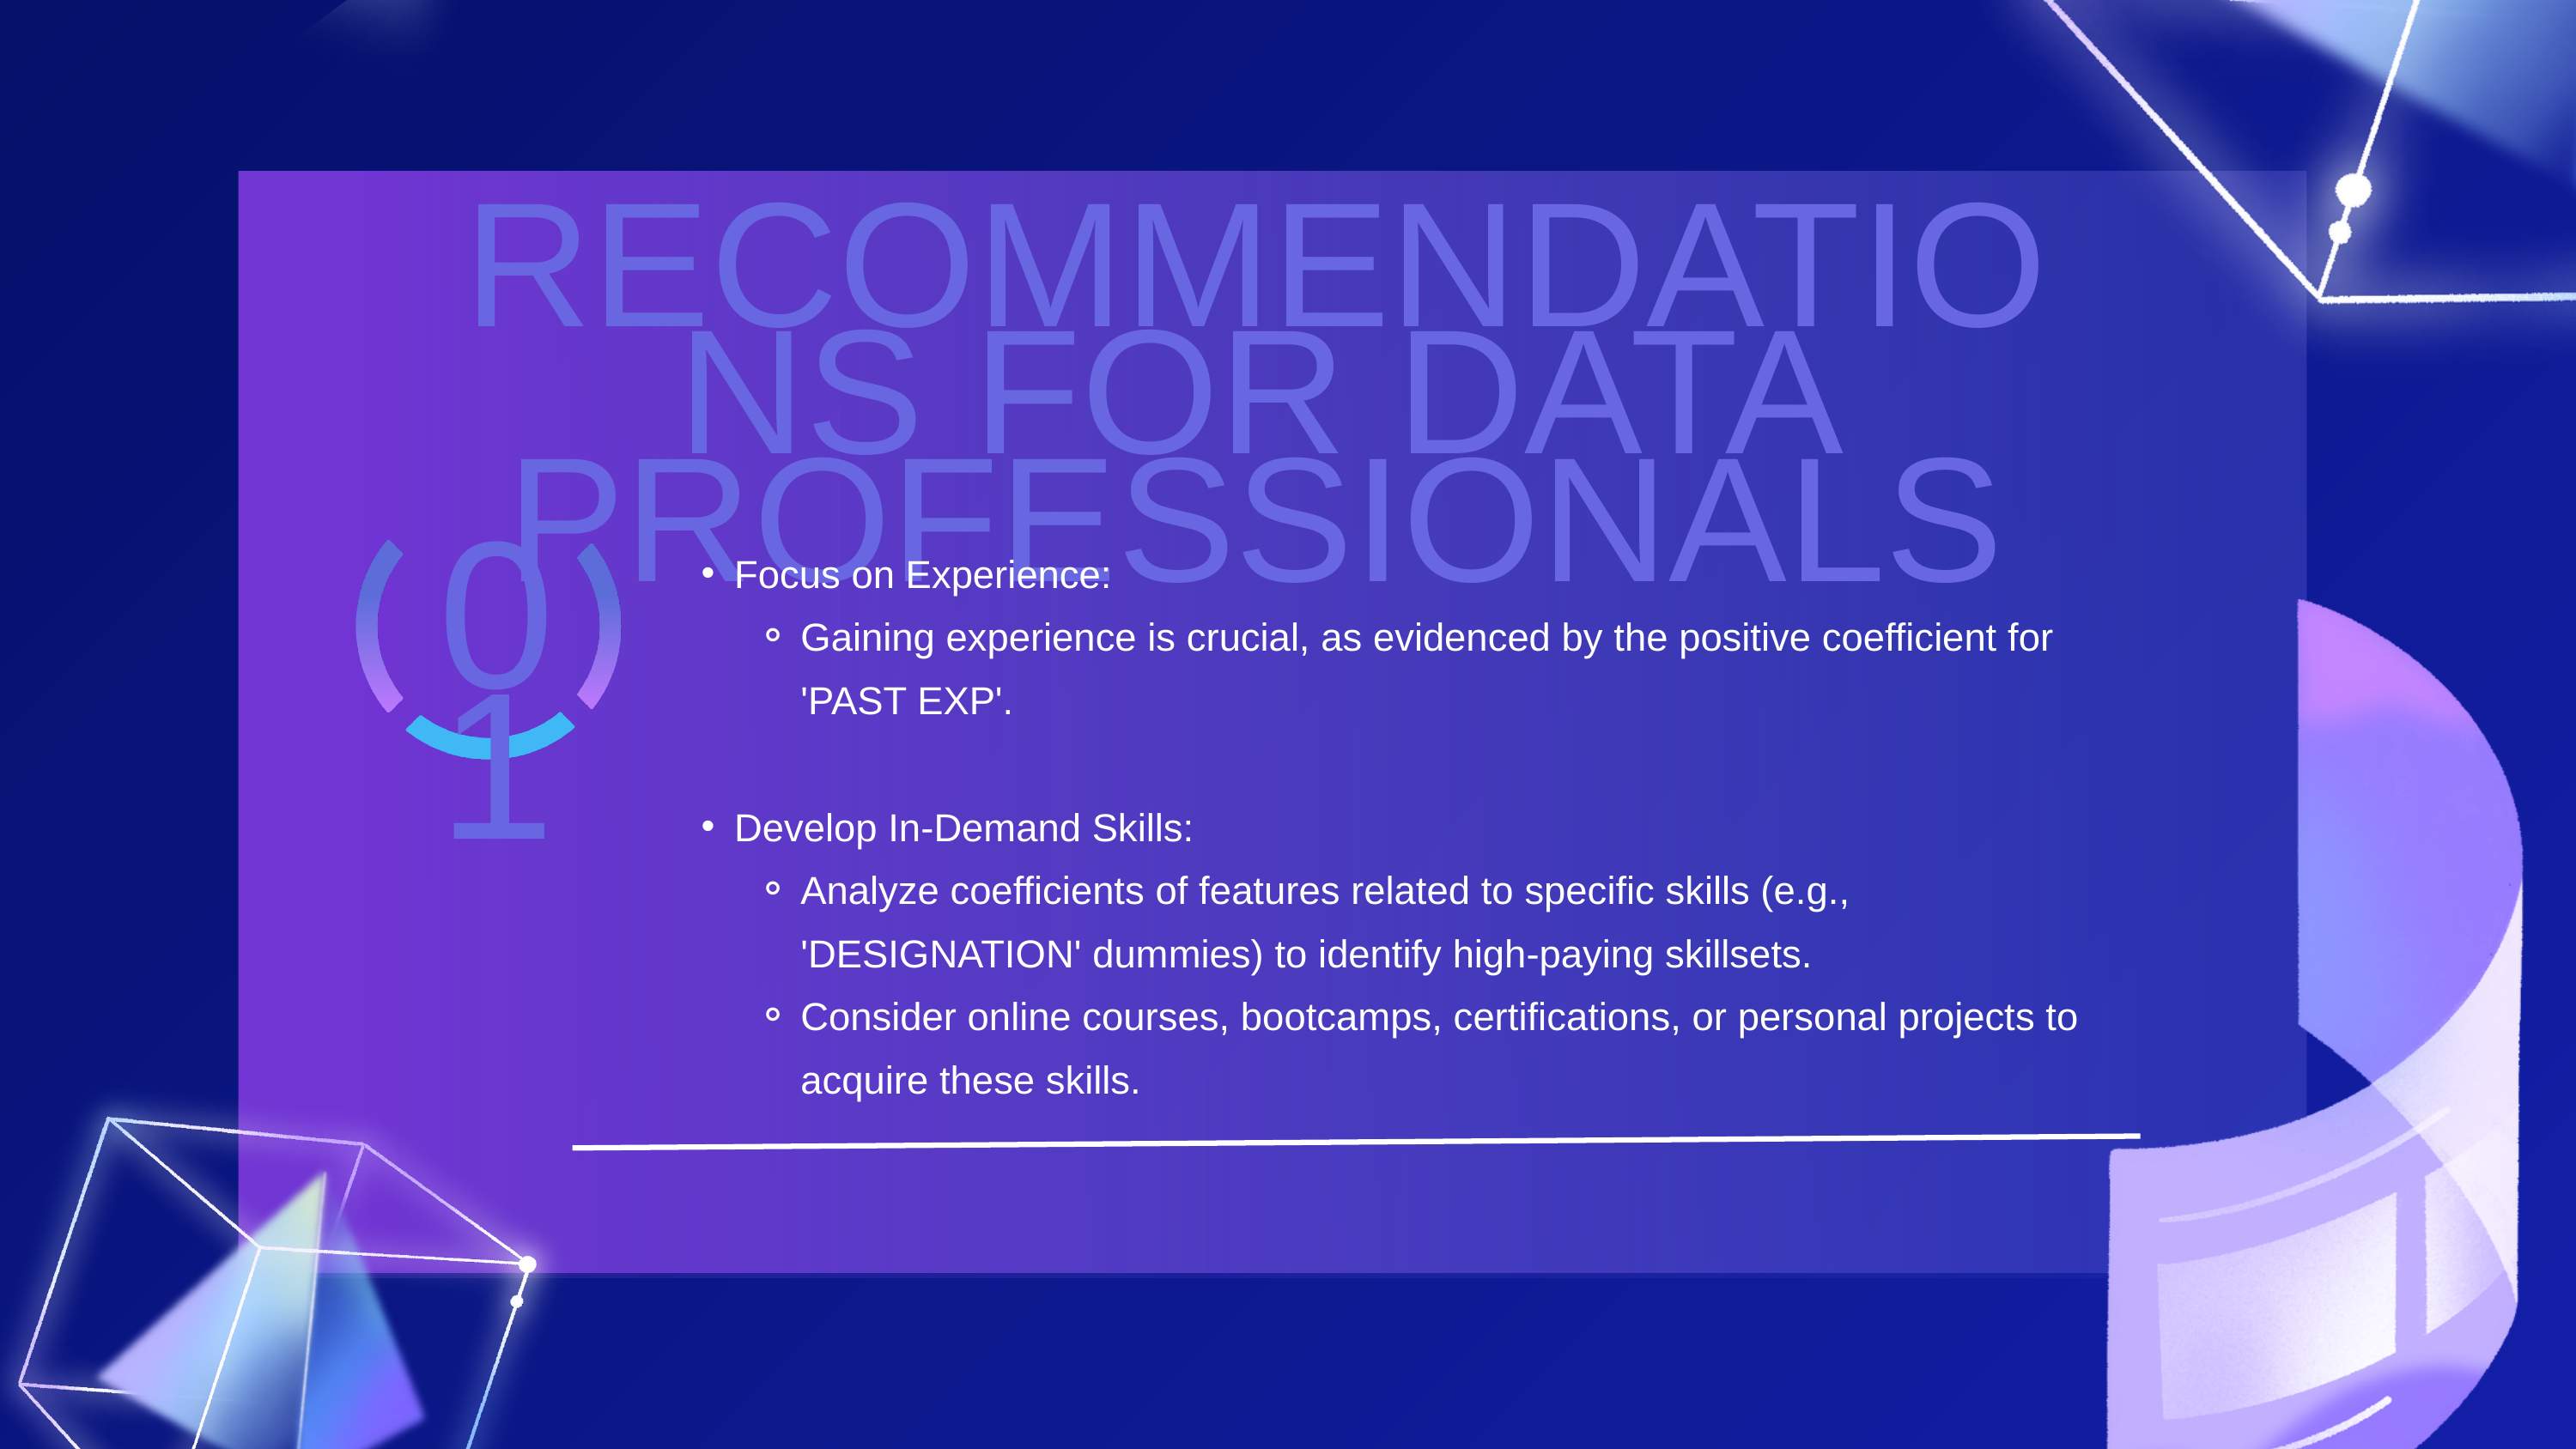

RECOMMENDATIONS FOR DATA PROFESSIONALS
Focus on Experience:
Gaining experience is crucial, as evidenced by the positive coefficient for 'PAST EXP'.

Develop In-Demand Skills:
Analyze coefficients of features related to specific skills (e.g., 'DESIGNATION' dummies) to identify high-paying skillsets.
Consider online courses, bootcamps, certifications, or personal projects to acquire these skills.

01